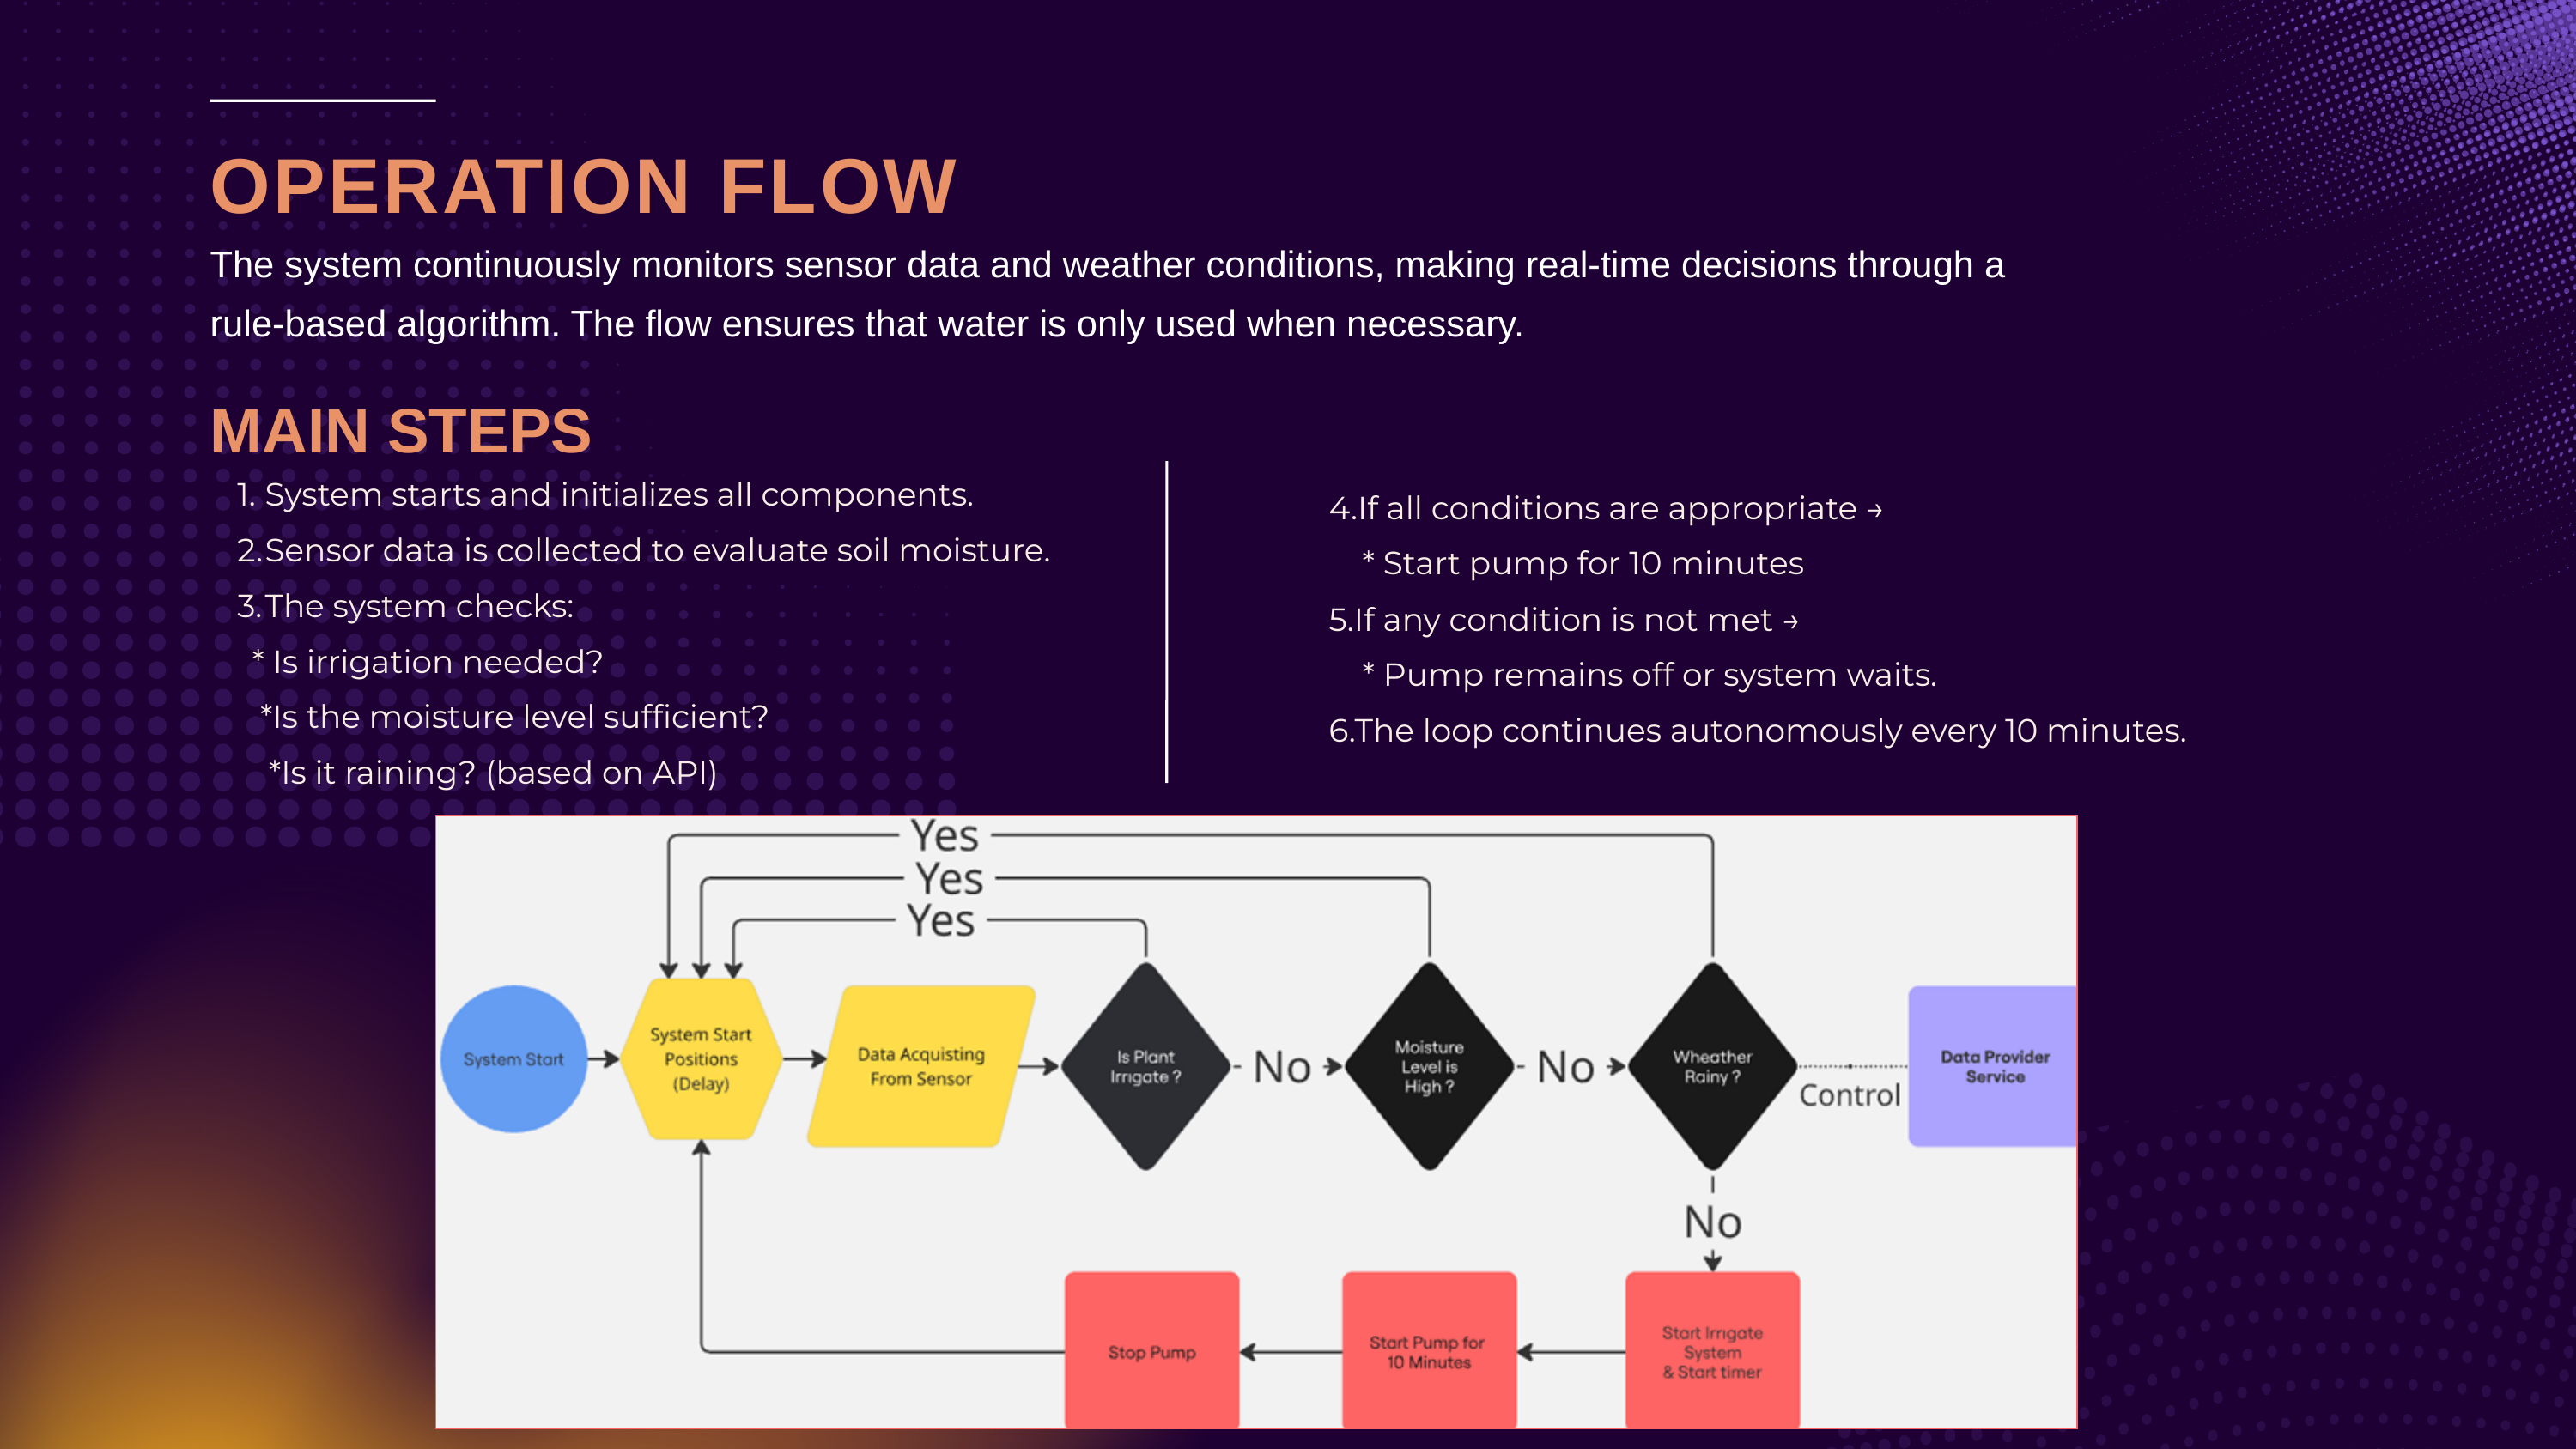

OPERATION FLOW
The system continuously monitors sensor data and weather conditions, making real-time decisions through a rule-based algorithm. The flow ensures that water is only used when necessary.
MAIN STEPS
System starts and initializes all components.
Sensor data is collected to evaluate soil moisture.
The system checks:
     * Is irrigation needed?
      *Is the moisture level sufficient?
       *Is it raining? (based on API)

4.If all conditions are appropriate →
    * Start pump for 10 minutes
5.If any condition is not met →
    * Pump remains off or system waits.
6.The loop continues autonomously every 10 minutes.